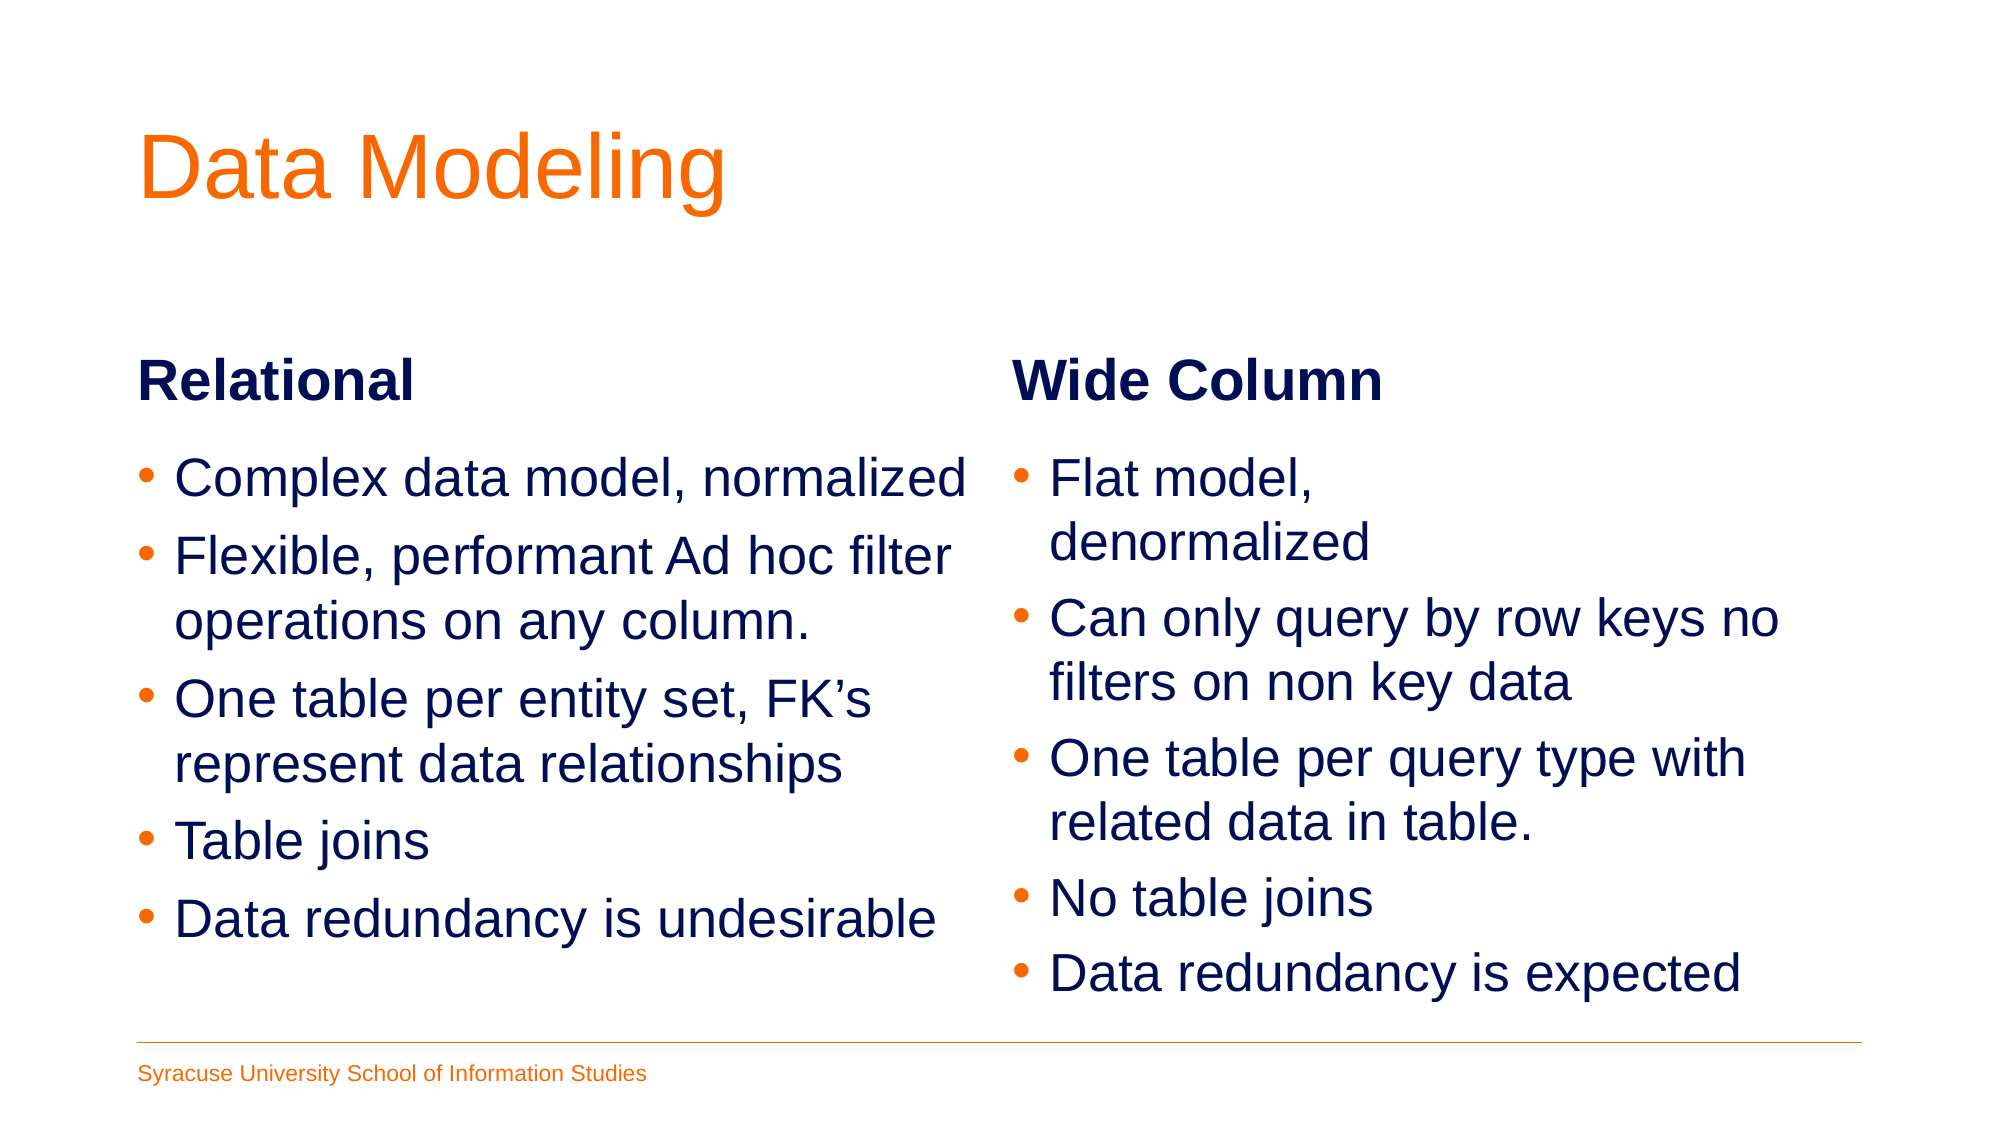

# Data Modeling
Relational
Wide Column
Complex data model, normalized
Flexible, performant Ad hoc filter operations on any column.
One table per entity set, FK’s represent data relationships
Table joins
Data redundancy is undesirable

Flat model,
denormalized
Can only query by row keys no filters on non key data
One table per query type with related data in table.
No table joins
Data redundancy is expected